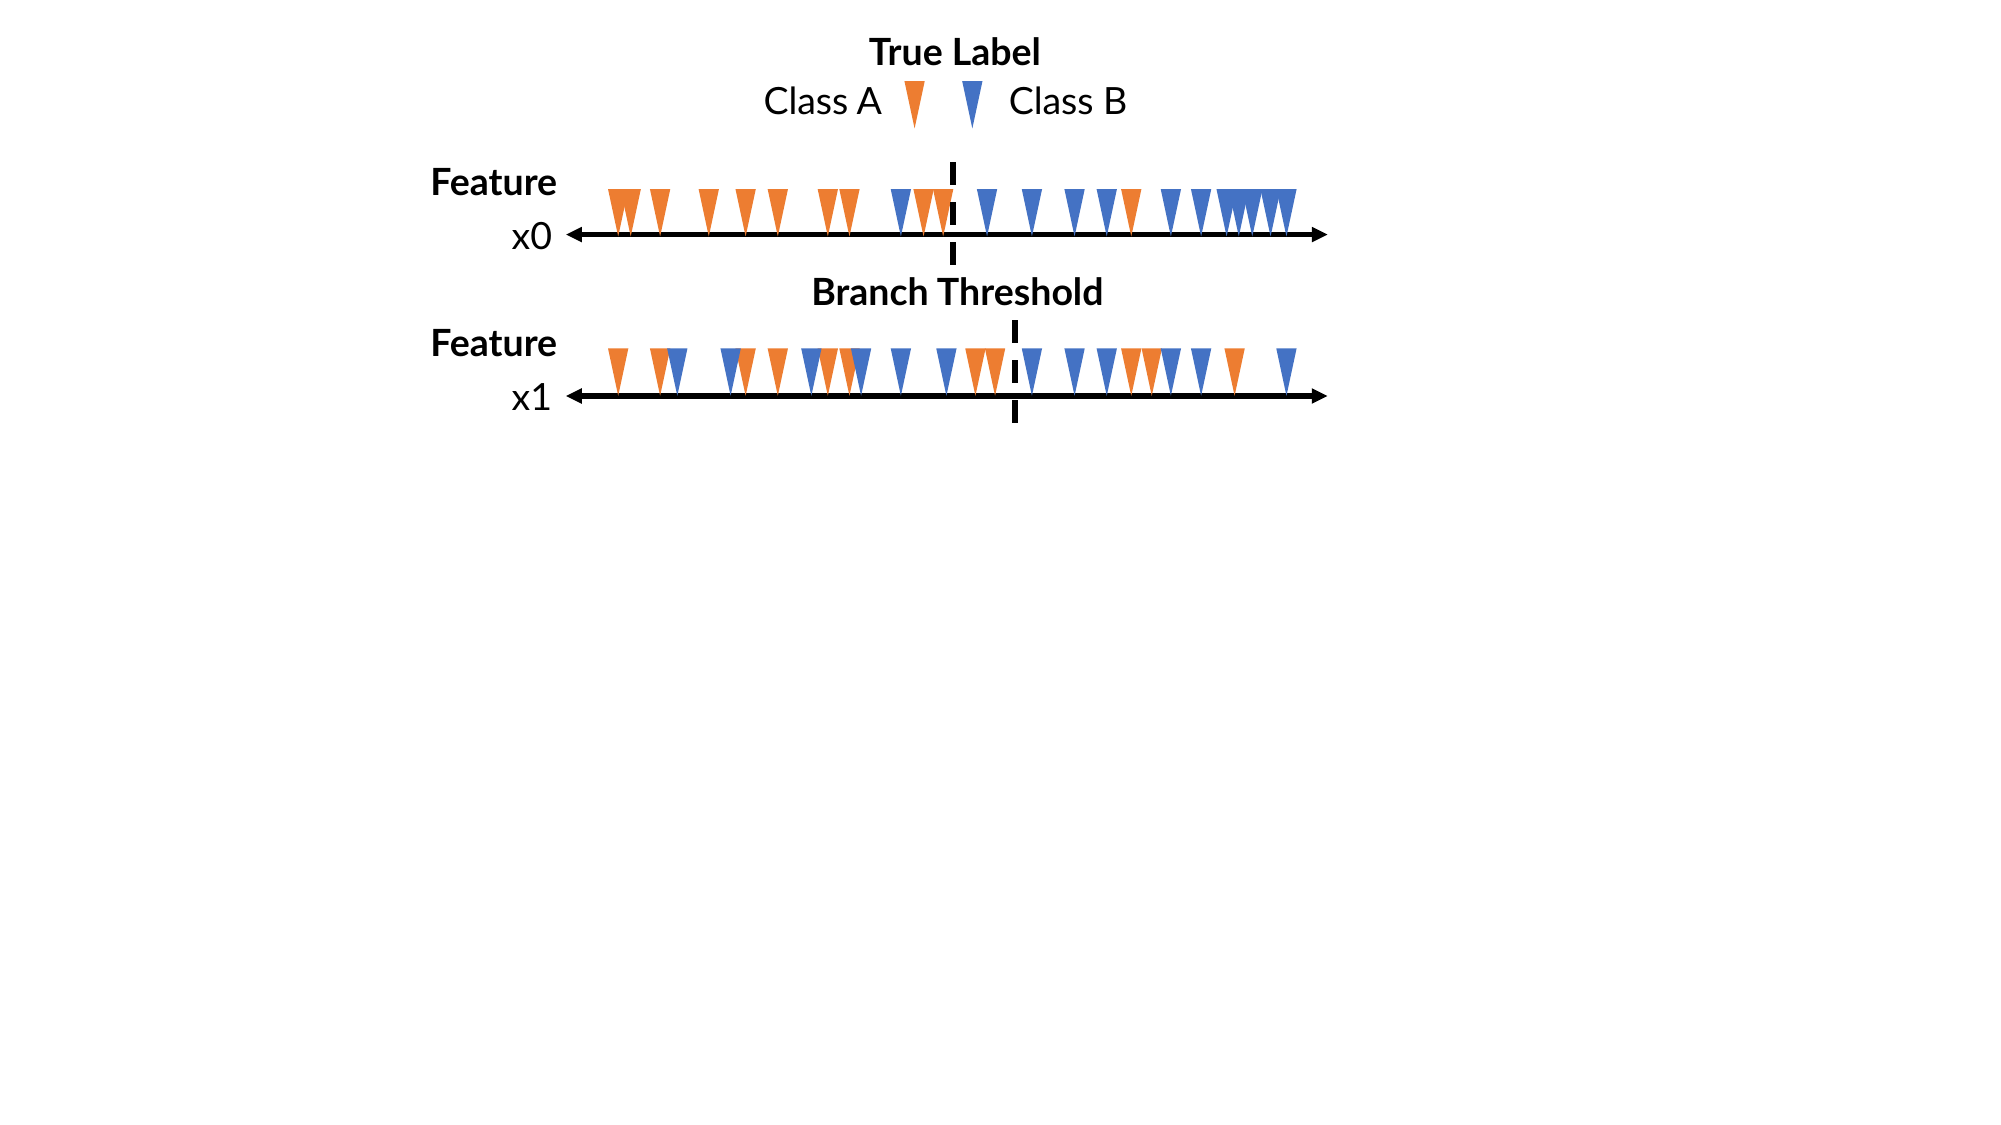

True Label
Class B
Class A

Feature

x0
Branch Threshold
Feature

x1